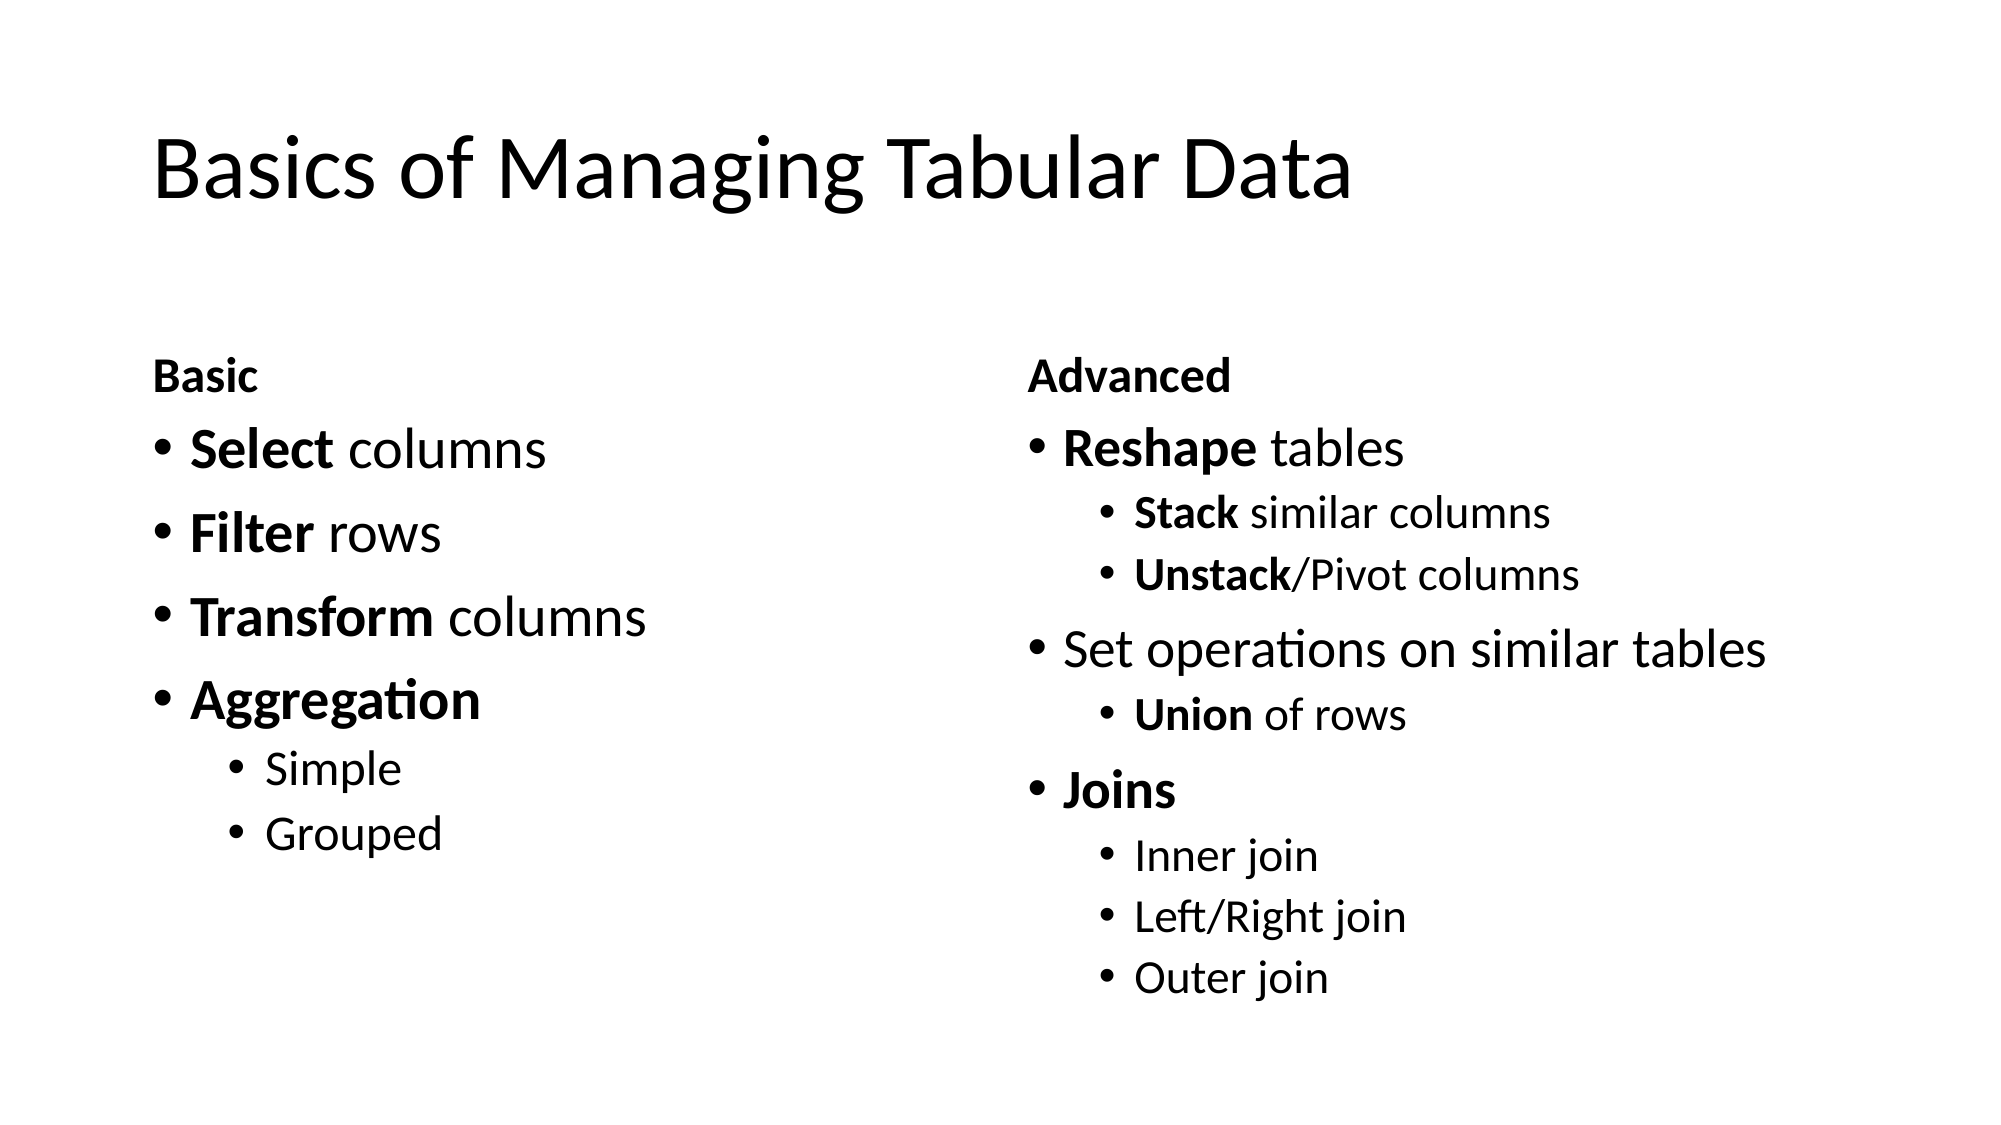

# Basics of Managing Tabular Data
Basic
Advanced
Select columns
Filter rows
Transform columns
Aggregation
Simple
Grouped
Reshape tables
Stack similar columns
Unstack/Pivot columns
Set operations on similar tables
Union of rows
Joins
Inner join
Left/Right join
Outer join